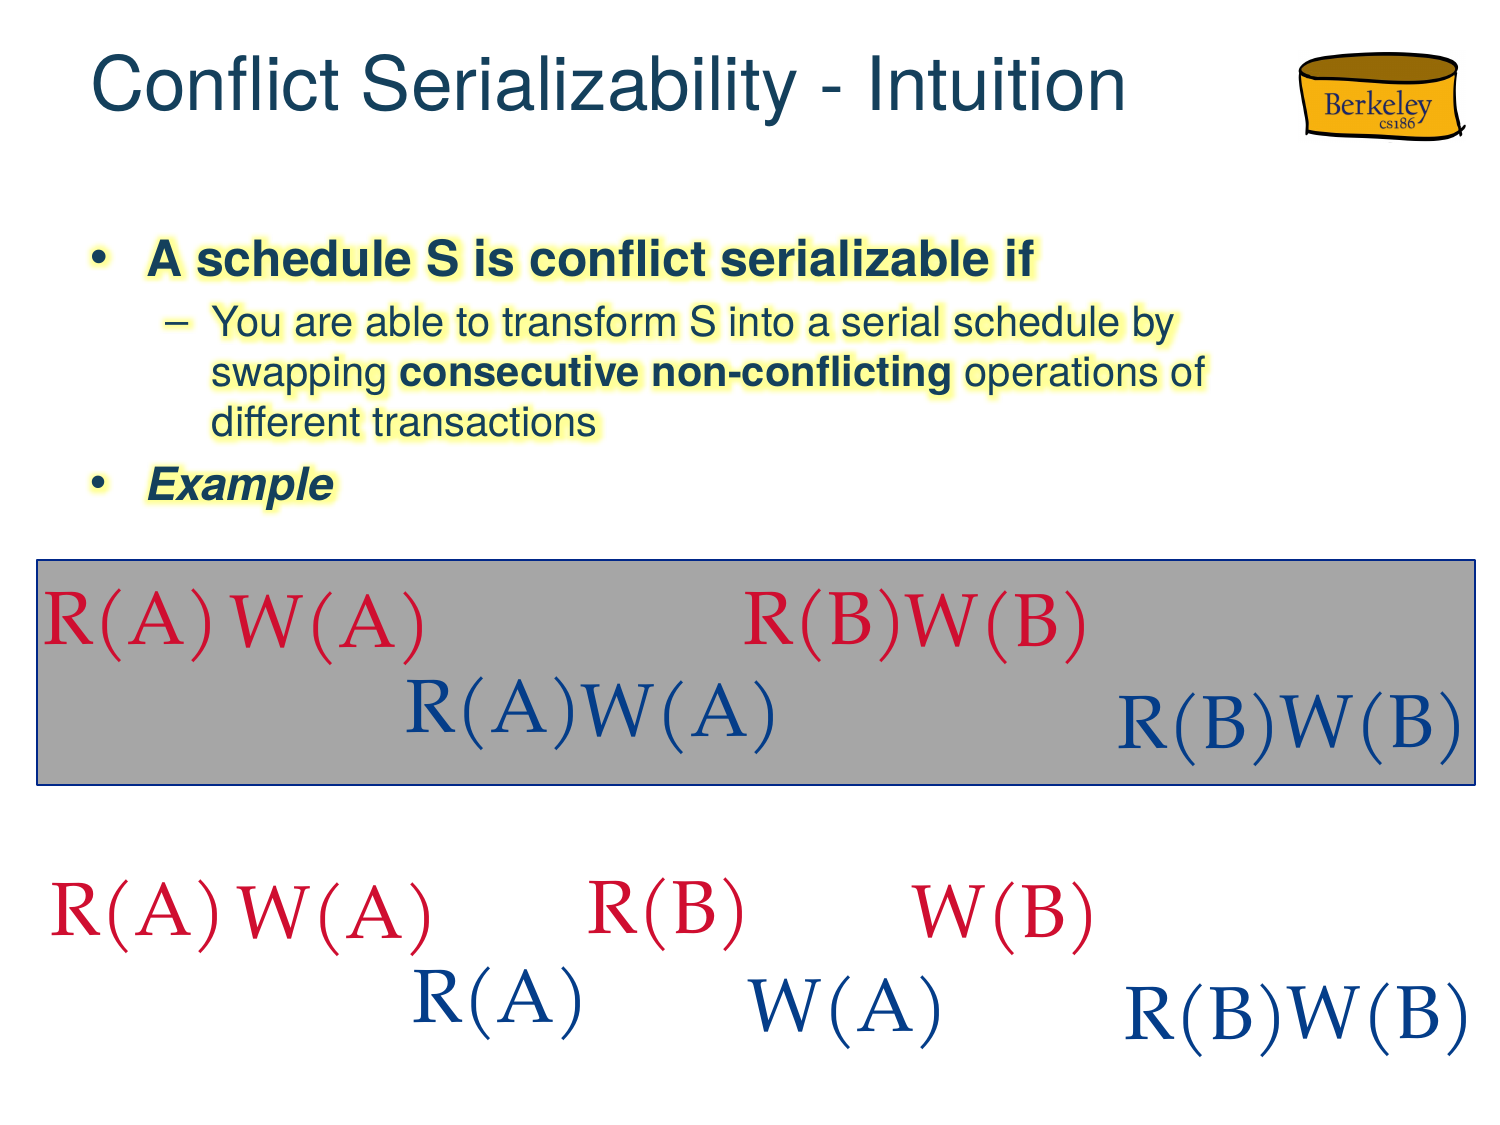

# Conflict Serializability - Intuition
A schedule S is conflict serializable if
You are able to transform S into a serial schedule by swapping consecutive non-conflicting operations of different transactions
Example

R(A)
R(B)
W(B)
W(A)
R(A)
W(A)
W(B)
R(B)
R(B)
R(A)
W(B)
W(A)
R(A)
W(A)
W(B)
R(B)